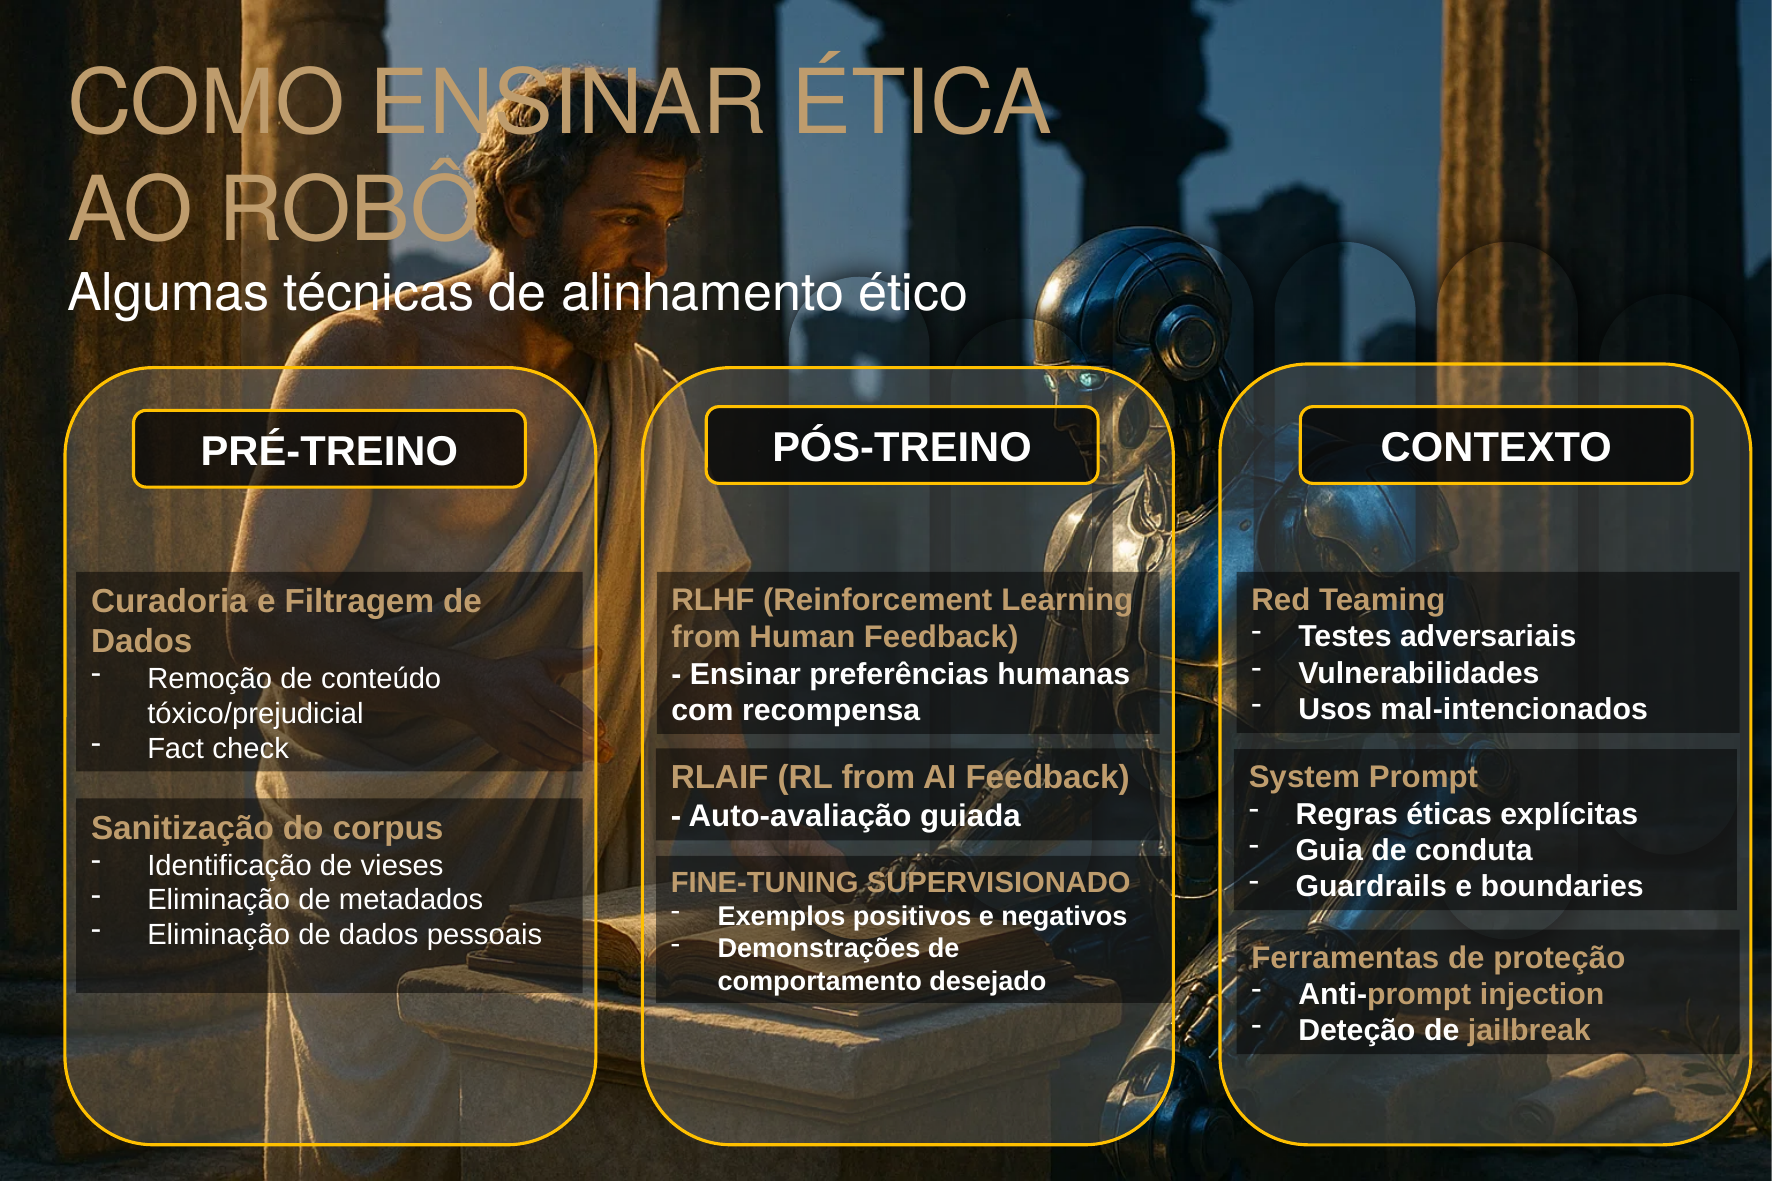

COMO ENSINAR ÉTICA AO ROBÔ
Algumas técnicas de alinhamento ético

CONTEXTO
PÓS-TREINO
PRÉ-TREINO
Red Teaming
Testes adversariais
Vulnerabilidades
Usos mal-intencionados
Curadoria e Filtragem de Dados
Remoção de conteúdo tóxico/prejudicial
Fact check
RLHF (Reinforcement Learning from Human Feedback)
- Ensinar preferências humanas com recompensa
RLAIF (RL from AI Feedback)
- Auto-avaliação guiada
System Prompt
Regras éticas explícitas
Guia de conduta
Guardrails e boundaries
Sanitização do corpus
Identificação de vieses
Eliminação de metadados
Eliminação de dados pessoais

FINE-TUNING SUPERVISIONADO
Exemplos positivos e negativos
Demonstrações de comportamento desejado
Ferramentas de proteção
Anti-prompt injection
Deteção de jailbreak